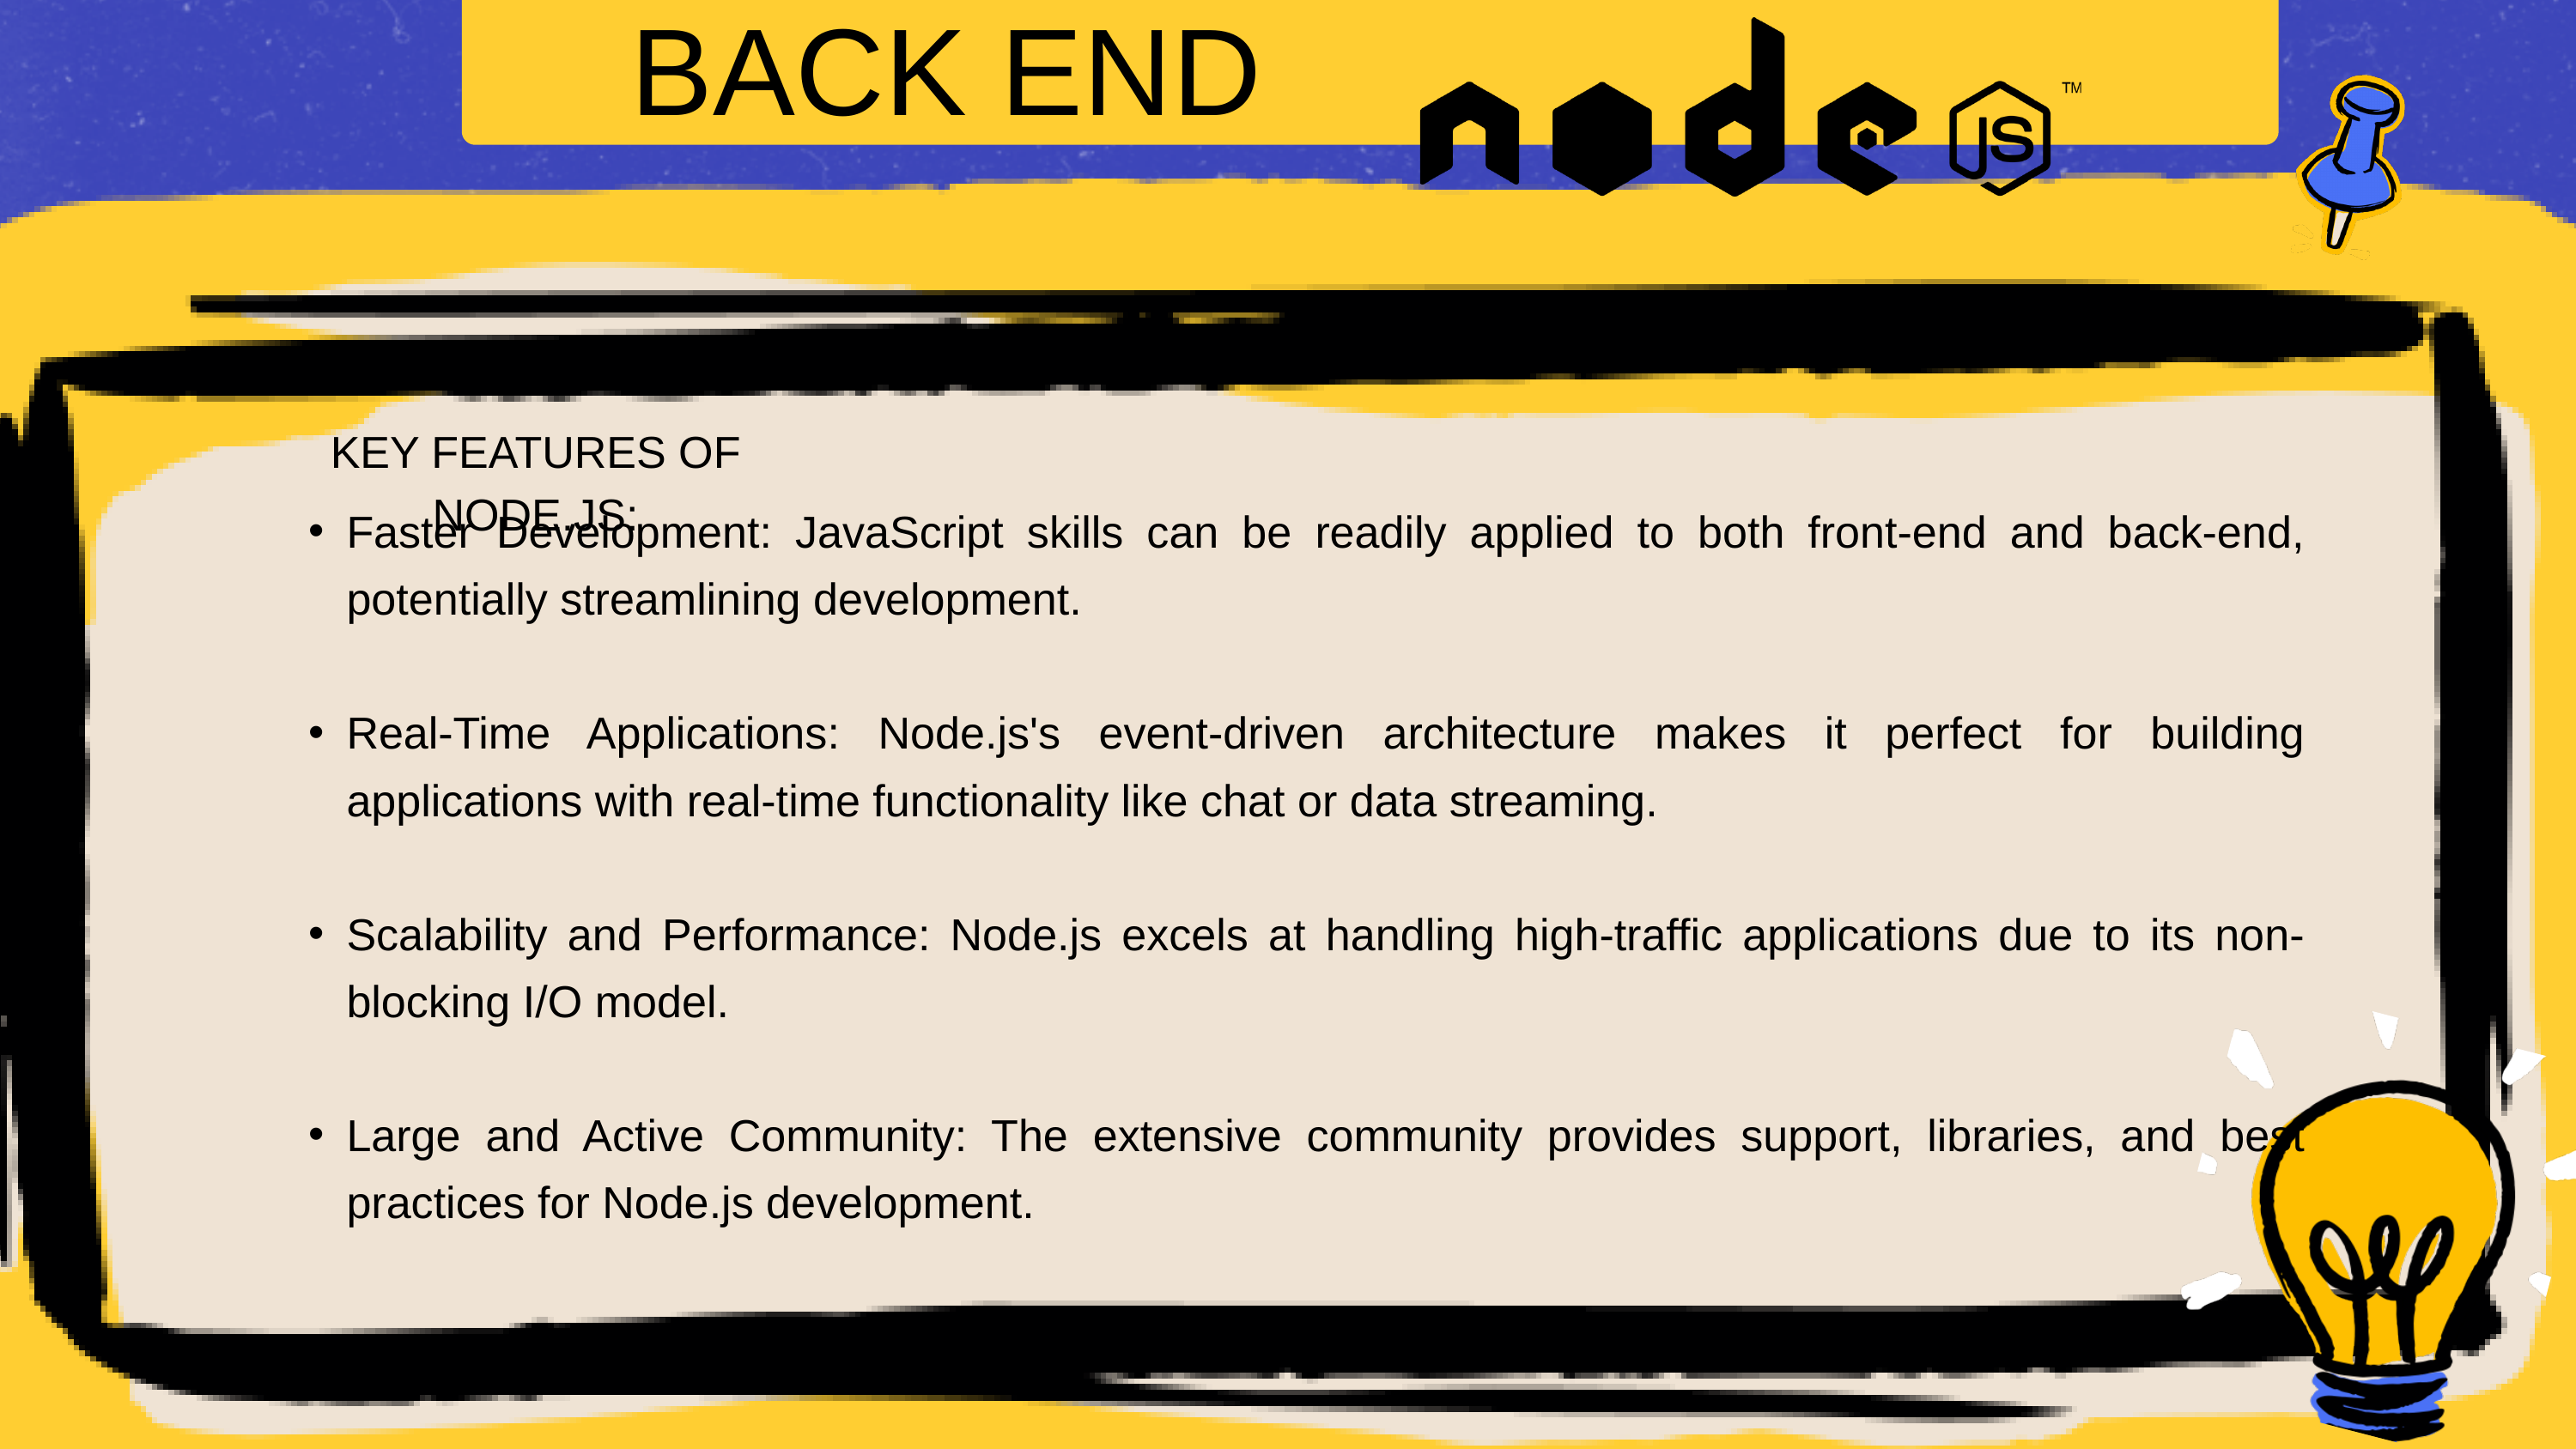

BACK END

KEY FEATURES OF NODE.JS:
Faster Development: JavaScript skills can be readily applied to both front-end and back-end, potentially streamlining development.

Real-Time Applications: Node.js's event-driven architecture makes it perfect for building applications with real-time functionality like chat or data streaming.

Scalability and Performance: Node.js excels at handling high-traffic applications due to its non-blocking I/O model.

Large and Active Community: The extensive community provides support, libraries, and best practices for Node.js development.